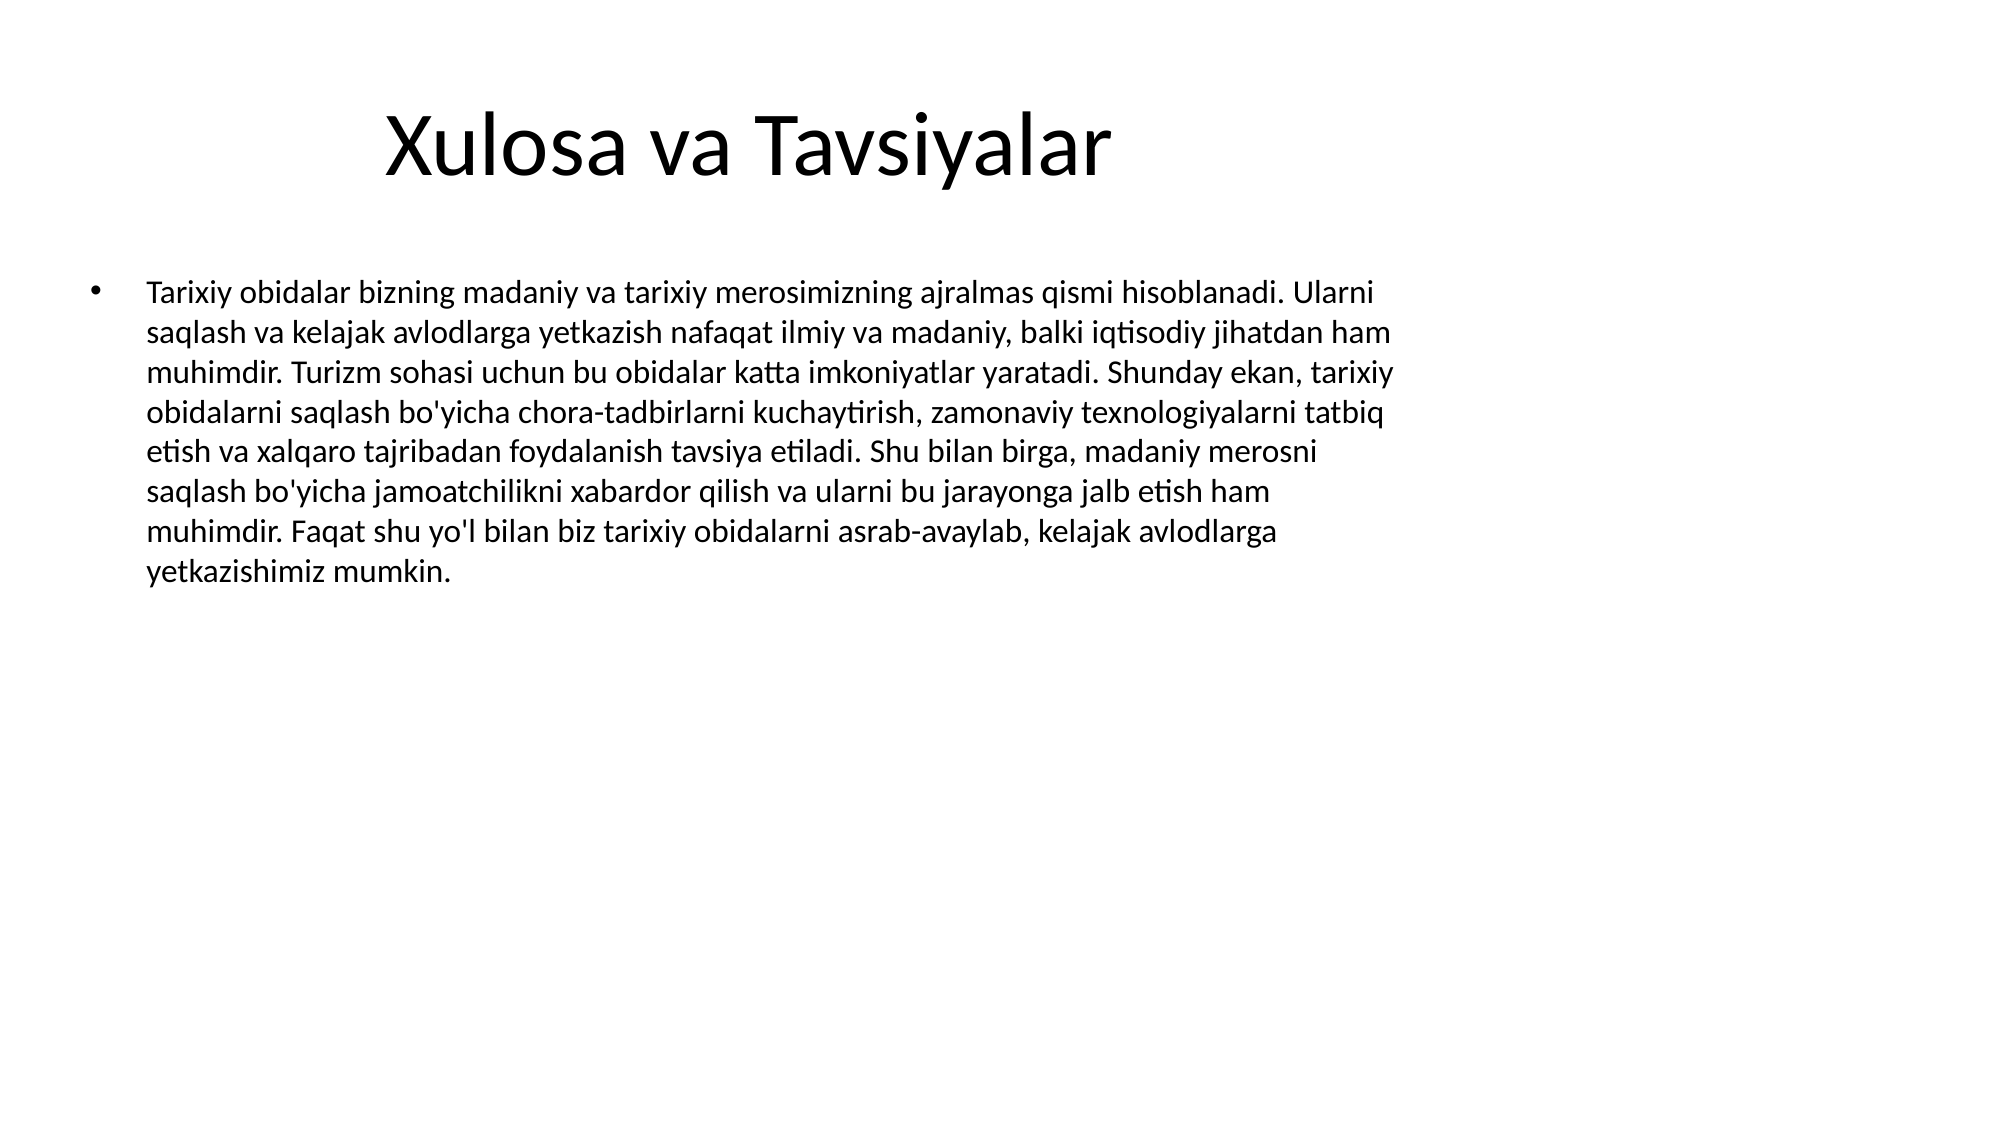

# Xulosa va Tavsiyalar
Tarixiy obidalar bizning madaniy va tarixiy merosimizning ajralmas qismi hisoblanadi. Ularni saqlash va kelajak avlodlarga yetkazish nafaqat ilmiy va madaniy, balki iqtisodiy jihatdan ham muhimdir. Turizm sohasi uchun bu obidalar katta imkoniyatlar yaratadi. Shunday ekan, tarixiy obidalarni saqlash bo'yicha chora-tadbirlarni kuchaytirish, zamonaviy texnologiyalarni tatbiq etish va xalqaro tajribadan foydalanish tavsiya etiladi. Shu bilan birga, madaniy merosni saqlash bo'yicha jamoatchilikni xabardor qilish va ularni bu jarayonga jalb etish ham muhimdir. Faqat shu yo'l bilan biz tarixiy obidalarni asrab-avaylab, kelajak avlodlarga yetkazishimiz mumkin.